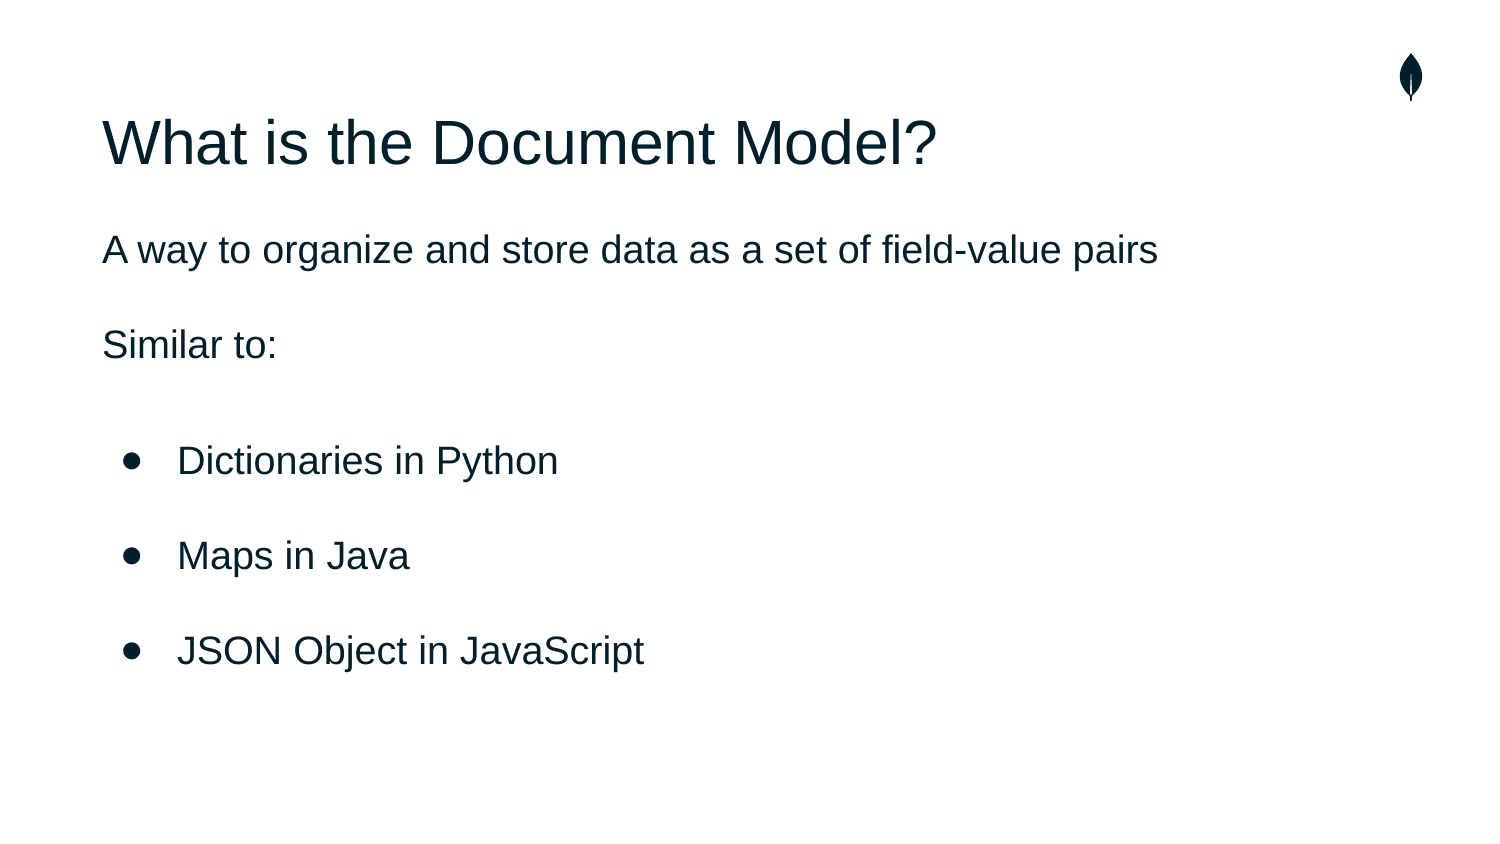

# What is the Document Model?
A way to organize and store data as a set of field-value pairs

Similar to:
Dictionaries in Python
Maps in Java
JSON Object in JavaScript